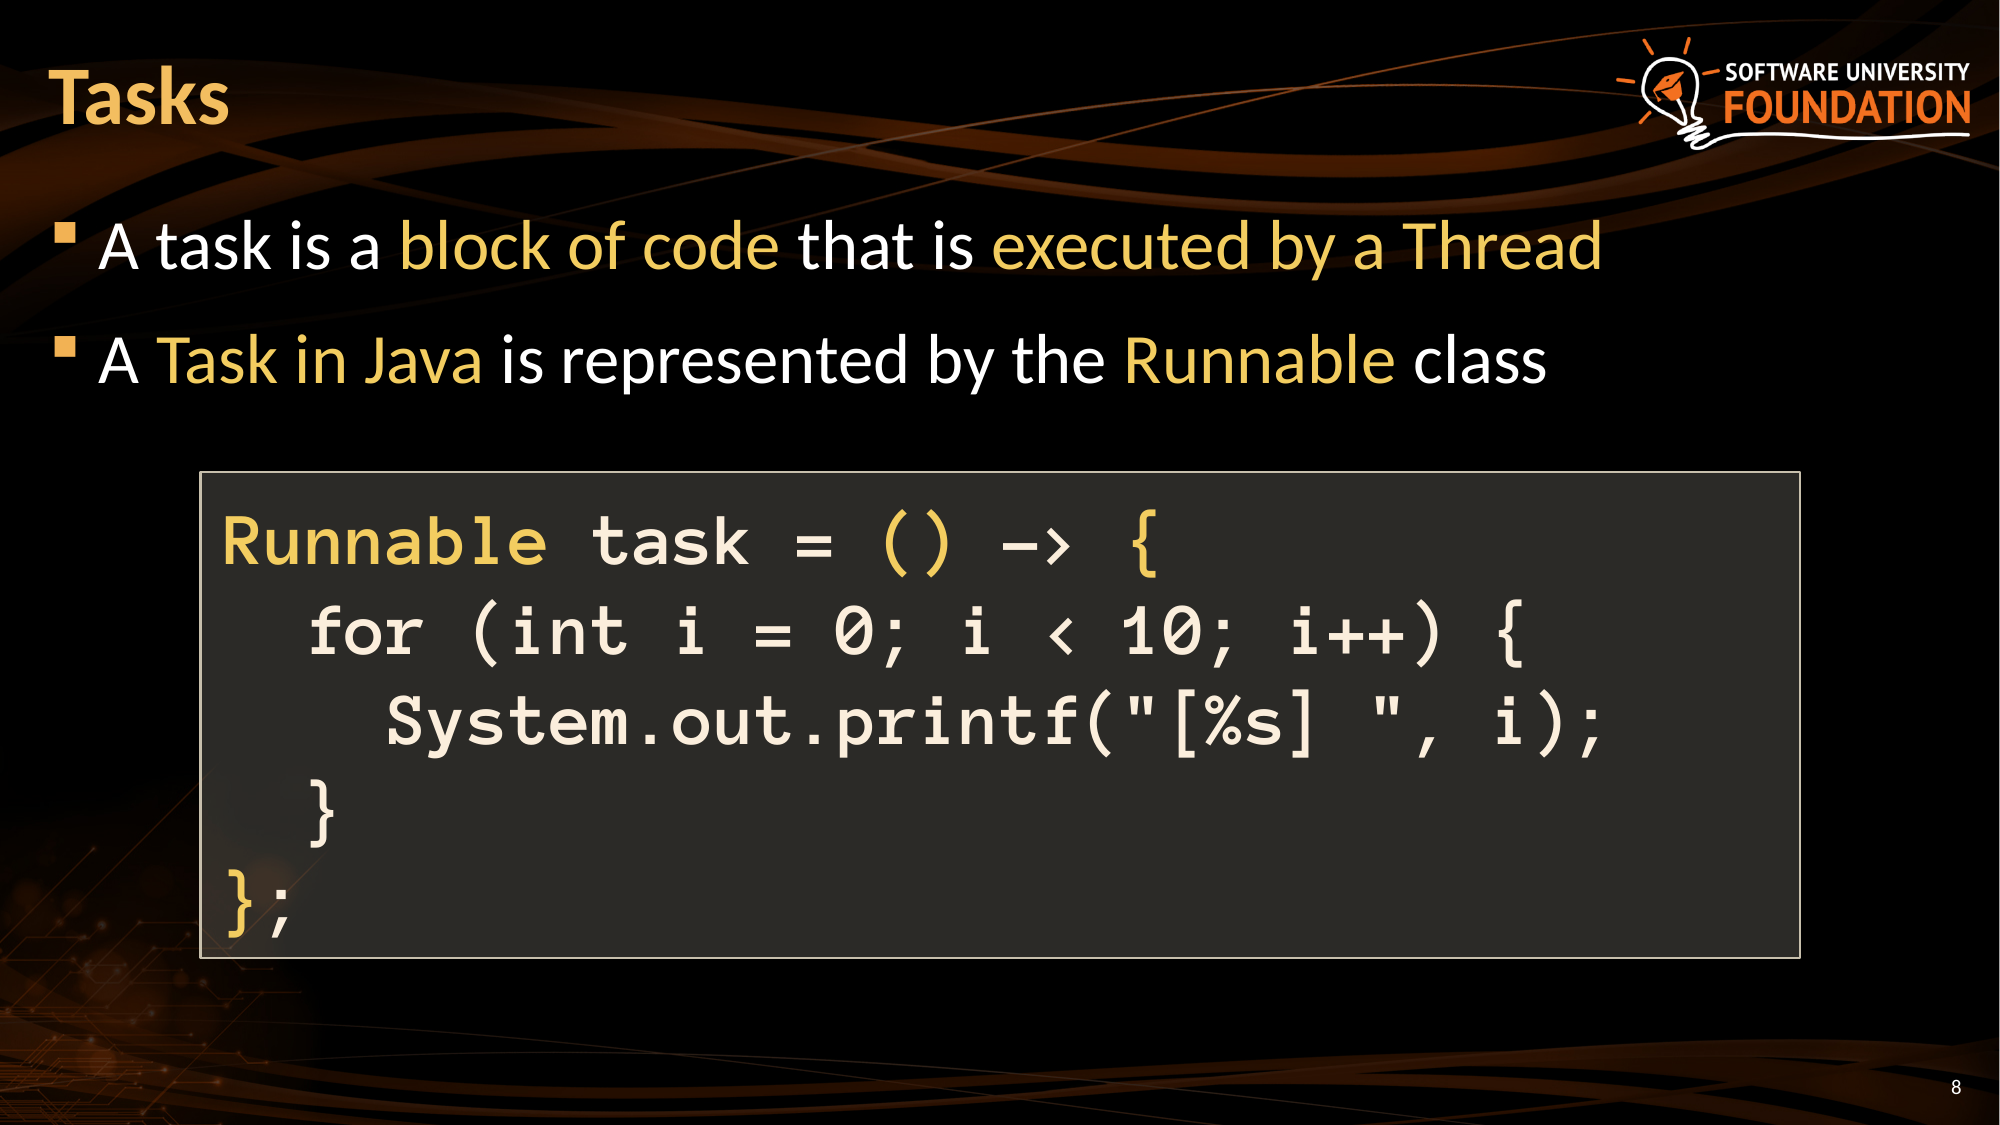

# Tasks
A task is a block of code that is executed by a Thread
A Task in Java is represented by the Runnable class
Runnable task = () -> {
  for (int i = 0; i < 10; i++) {
    System.out.printf("[%s] ", i);
  }
};
8